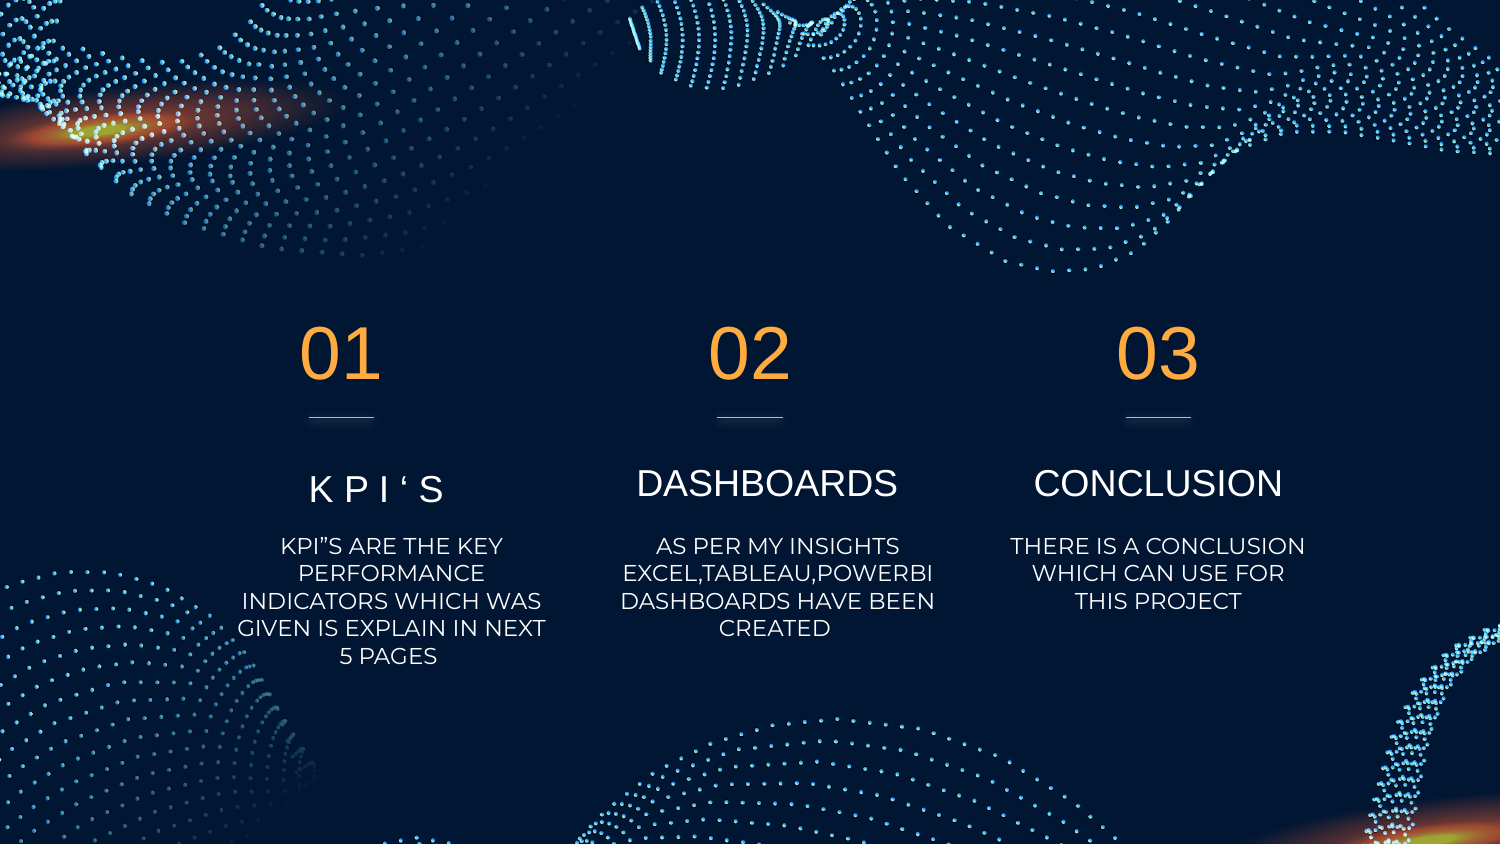

01
02
03
# DASHBOARDS
CONCLUSION
K P I ‘ S
KPI”S ARE THE KEY PERFORMANCE INDICATORS WHICH WAS GIVEN IS EXPLAIN IN NEXT 5 PAGES
AS PER MY INSIGHTS EXCEL,TABLEAU,POWERBI
DASHBOARDS HAVE BEEN CREATED
THERE IS A CONCLUSION WHICH CAN USE FOR THIS PROJECT